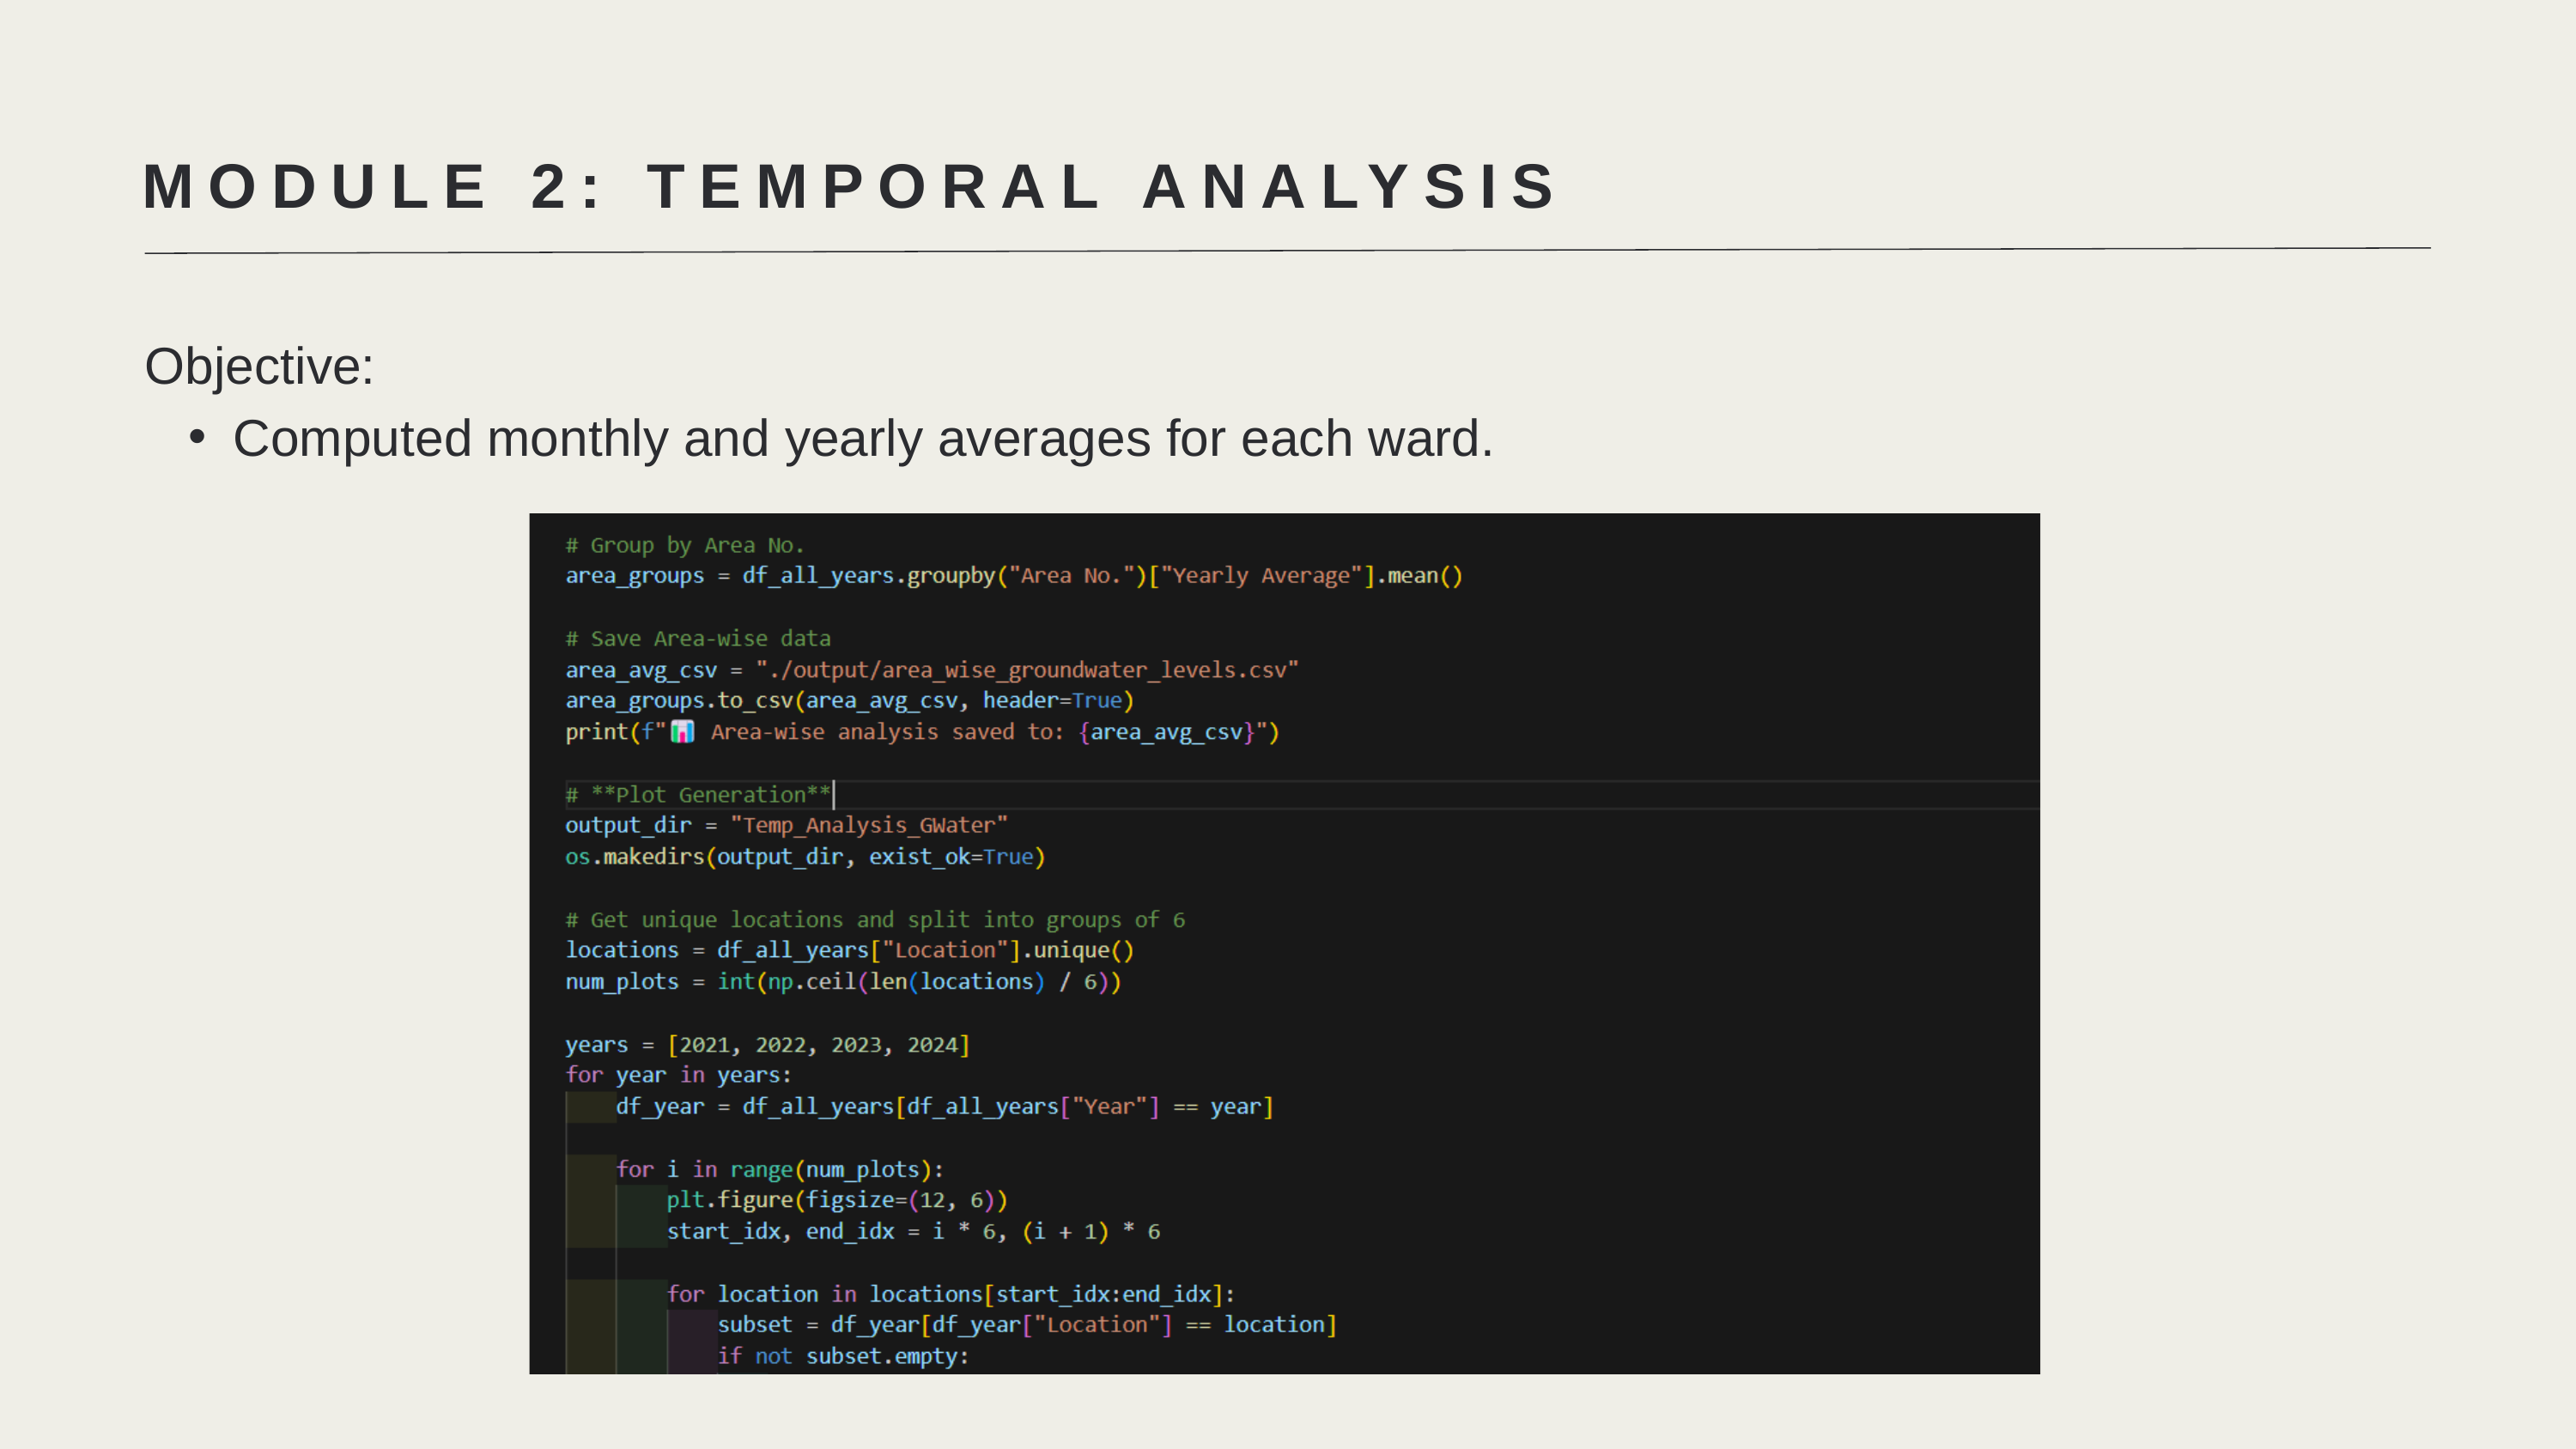

MODULE 2: TEMPORAL ANALYSIS

Objective:
Computed monthly and yearly averages for each ward.